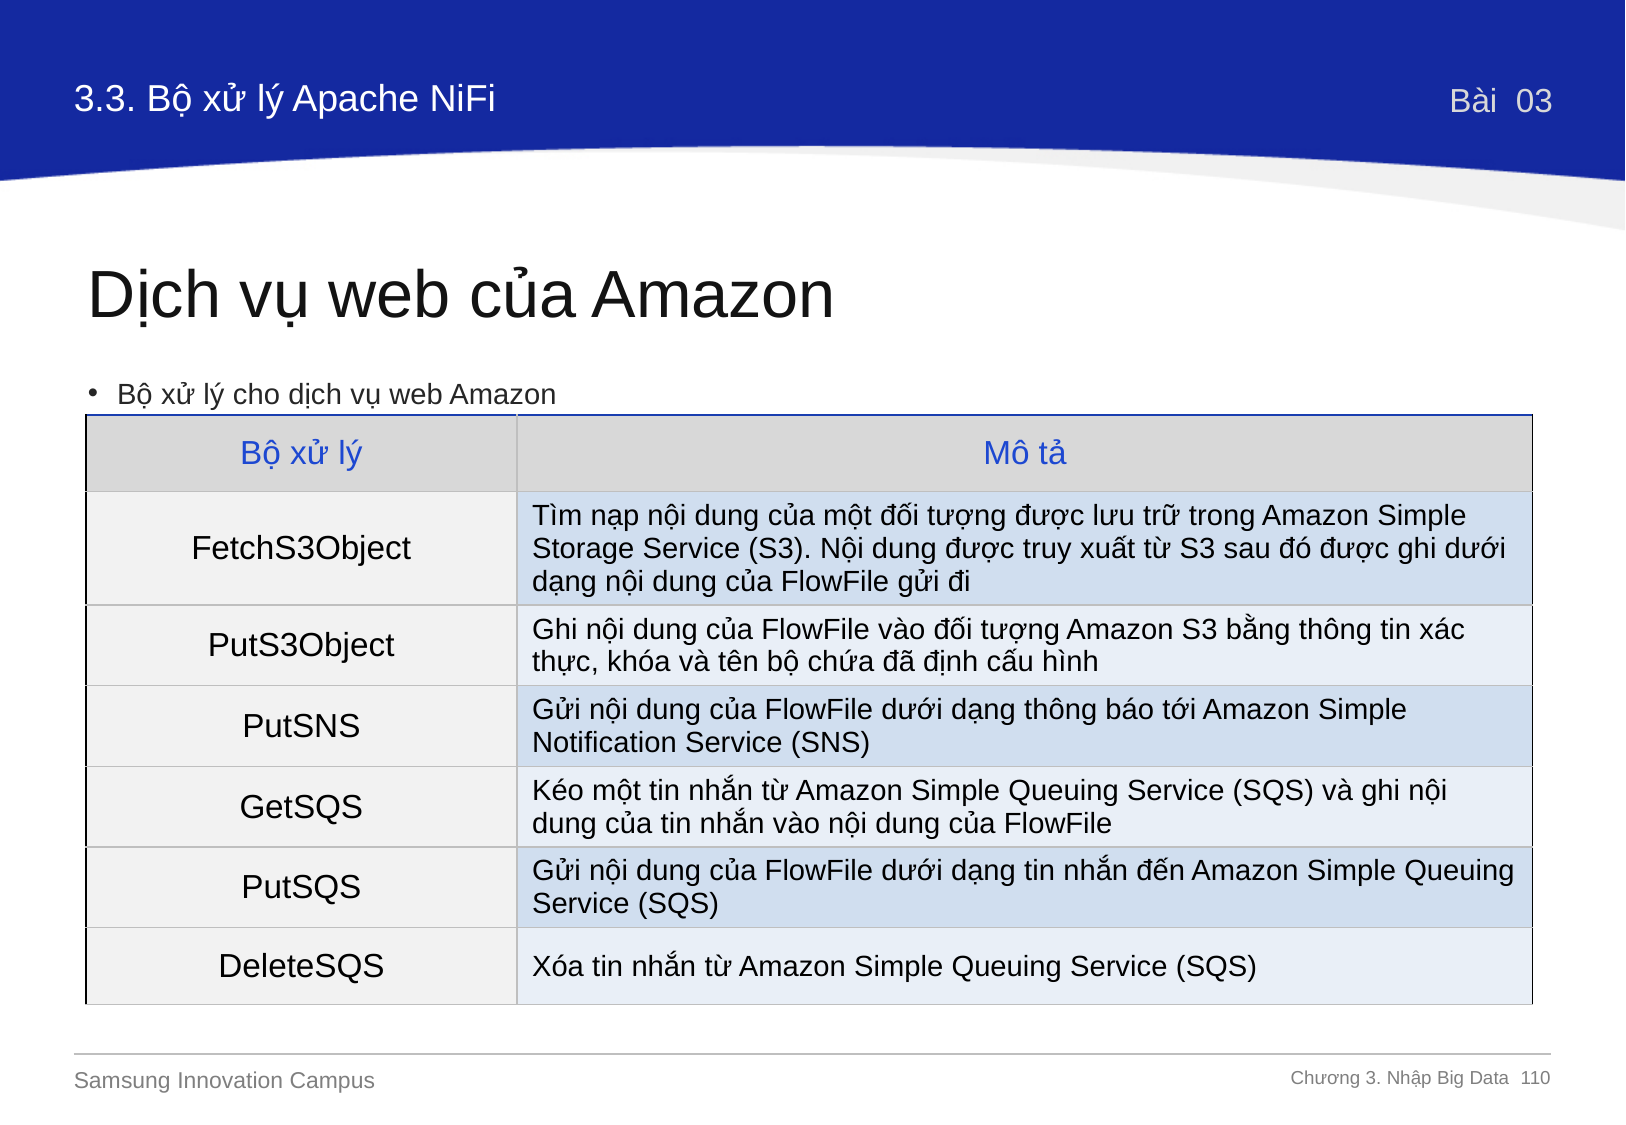

3.3. Bộ xử lý Apache NiFi
Bài  03
Dịch vụ web của Amazon
Bộ xử lý cho dịch vụ web Amazon

| Bộ xử lý | Mô tả |
| --- | --- |
| FetchS3Object | Tìm nạp nội dung của một đối tượng được lưu trữ trong Amazon Simple Storage Service (S3). Nội dung được truy xuất từ S3 sau đó được ghi dưới dạng nội dung của FlowFile gửi đi |
| PutS3Object | Ghi nội dung của FlowFile vào đối tượng Amazon S3 bằng thông tin xác thực, khóa và tên bộ chứa đã định cấu hình |
| PutSNS | Gửi nội dung của FlowFile dưới dạng thông báo tới Amazon Simple Notification Service (SNS) |
| GetSQS | Kéo một tin nhắn từ Amazon Simple Queuing Service (SQS) và ghi nội dung của tin nhắn vào nội dung của FlowFile |
| PutSQS | Gửi nội dung của FlowFile dưới dạng tin nhắn đến Amazon Simple Queuing Service (SQS) |
| DeleteSQS | Xóa tin nhắn từ Amazon Simple Queuing Service (SQS) |